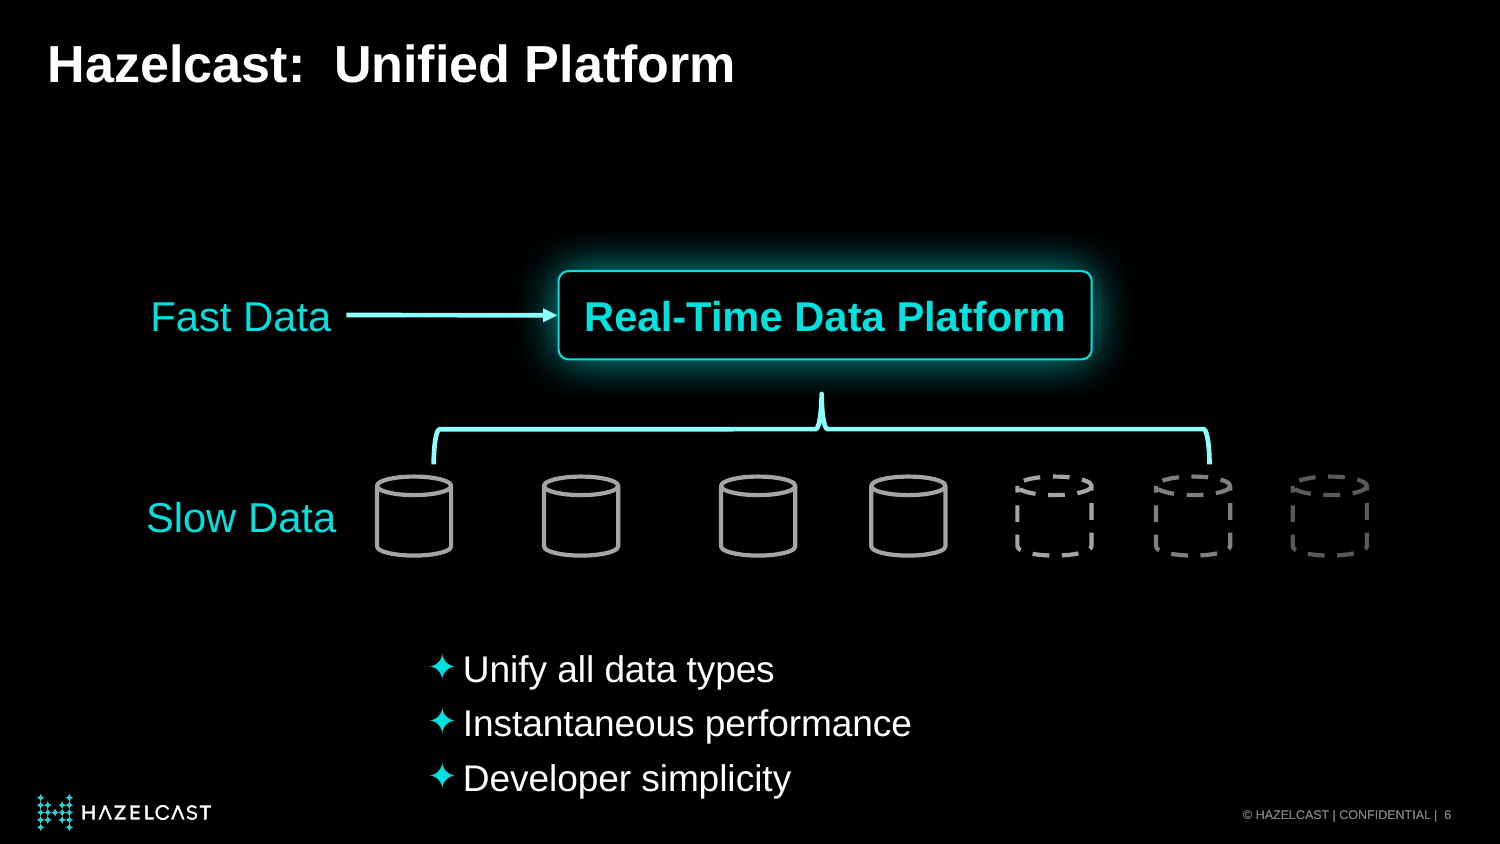

# Hazelcast:  Unified Platform

Real-Time Data Platform
Fast Data

Slow Data
Unify all data types
Instantaneous performance
Developer simplicity